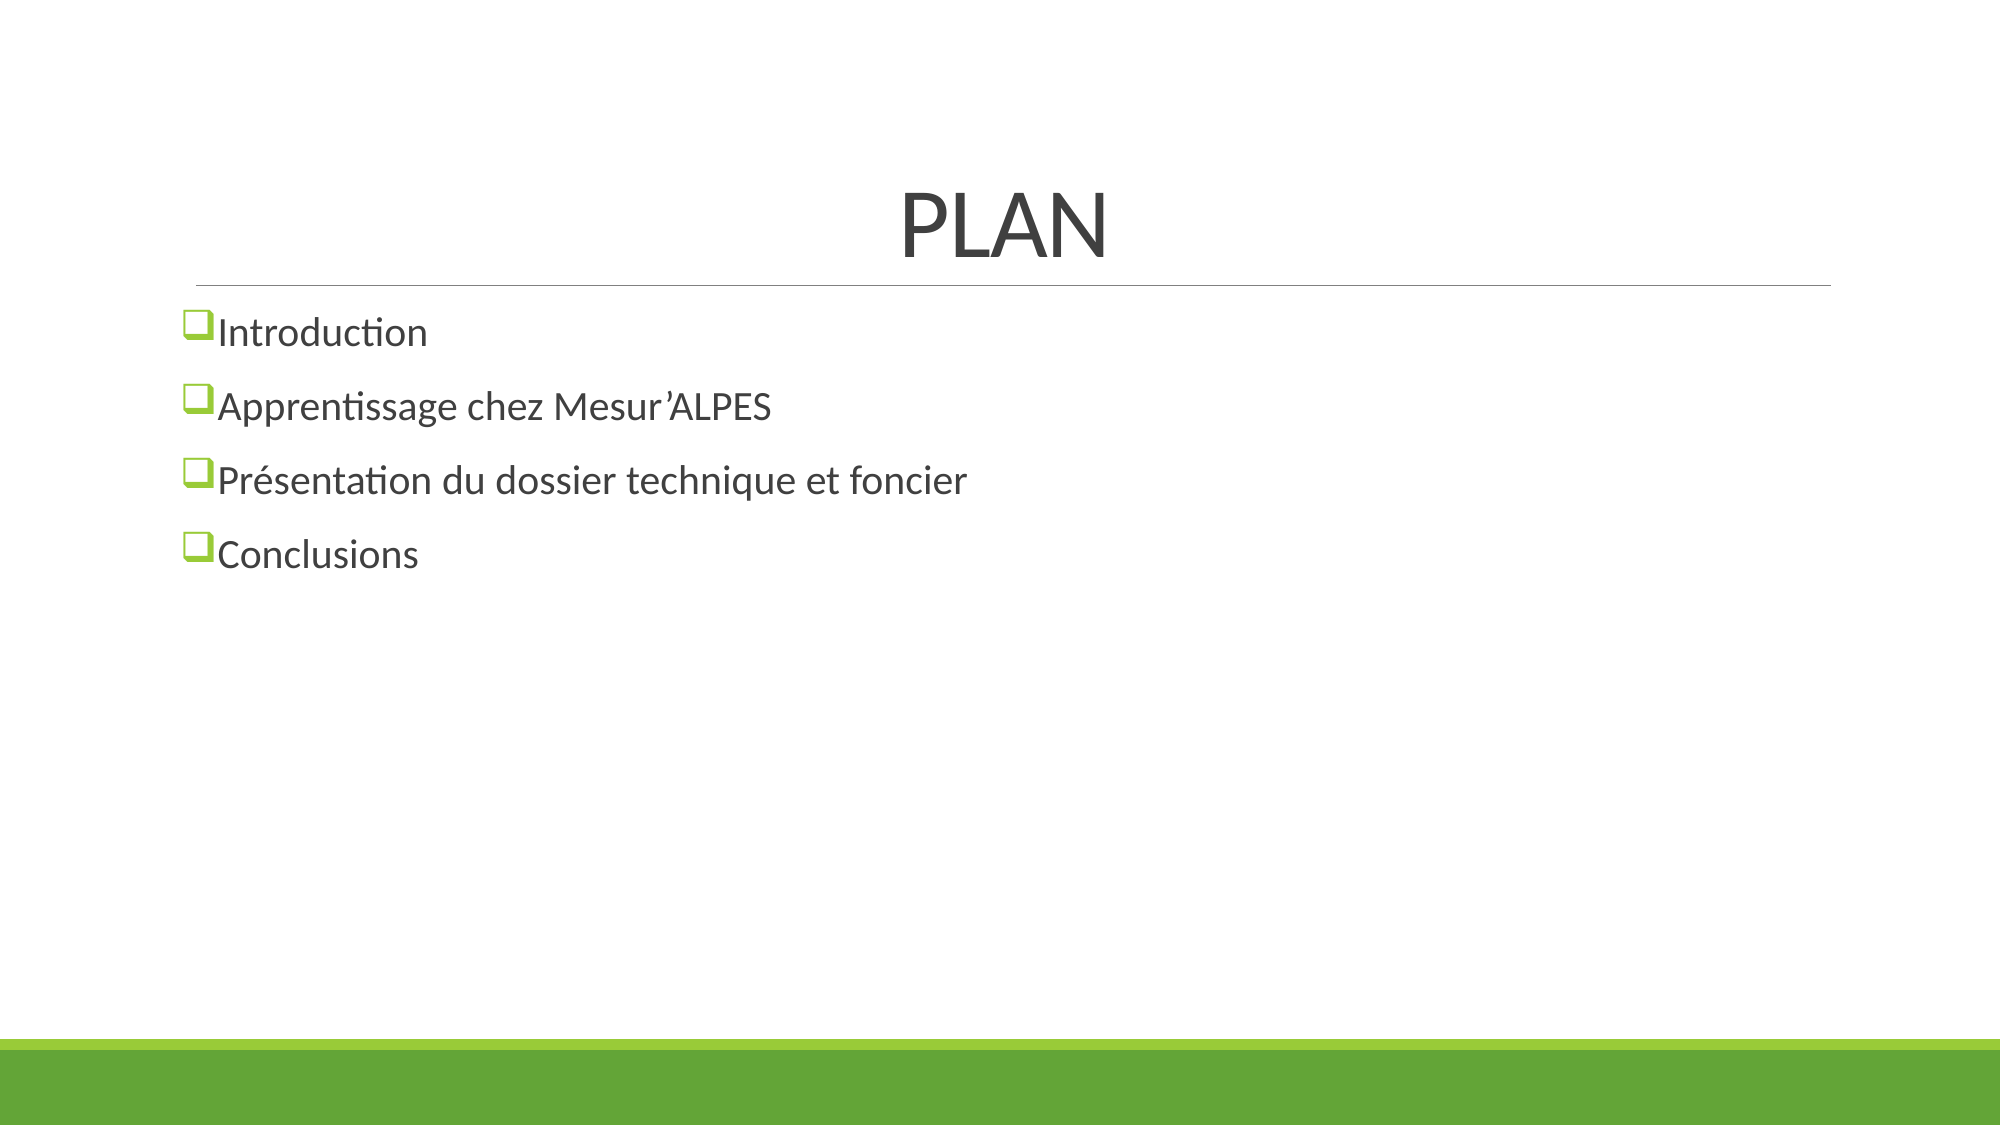

# PLAN
Introduction
Apprentissage chez Mesur’ALPES
Présentation du dossier technique et foncier
Conclusions